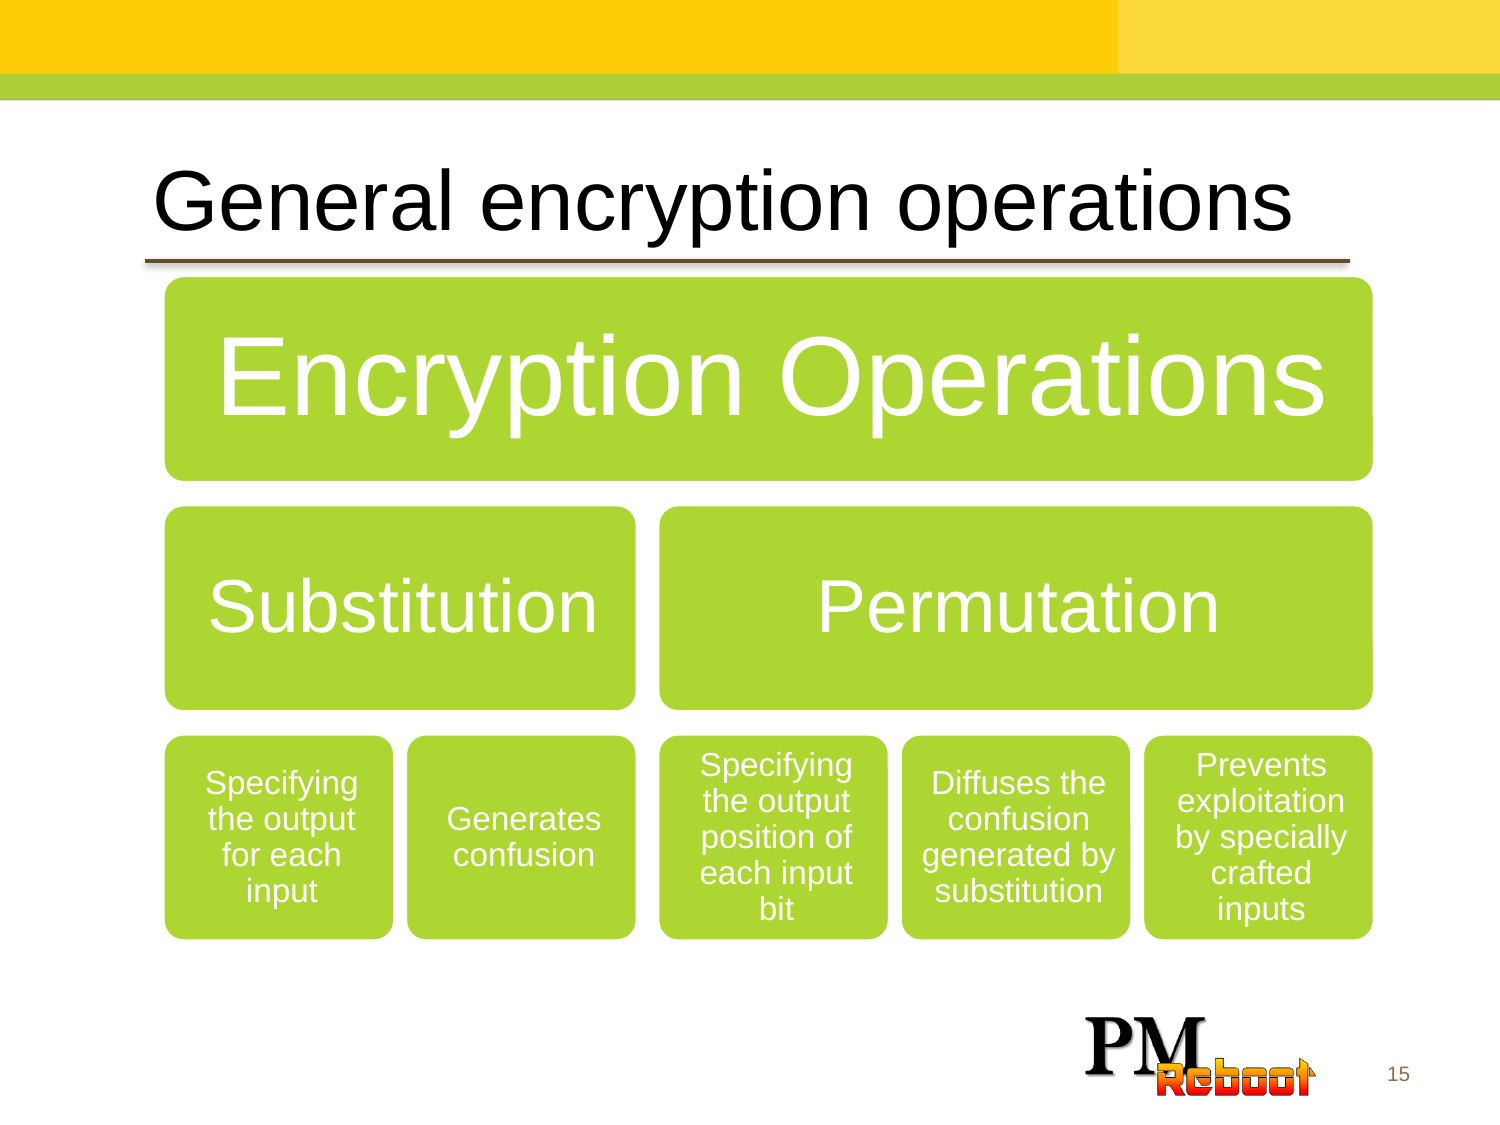

General encryption operations
Encryption Operations
Substitution
Specifying the output for each input
Generates confusion
Permutation
Specifying the output position of each input bit
Diffuses the confusion generated by substitution
Prevents exploitation by specially crafted inputs
15